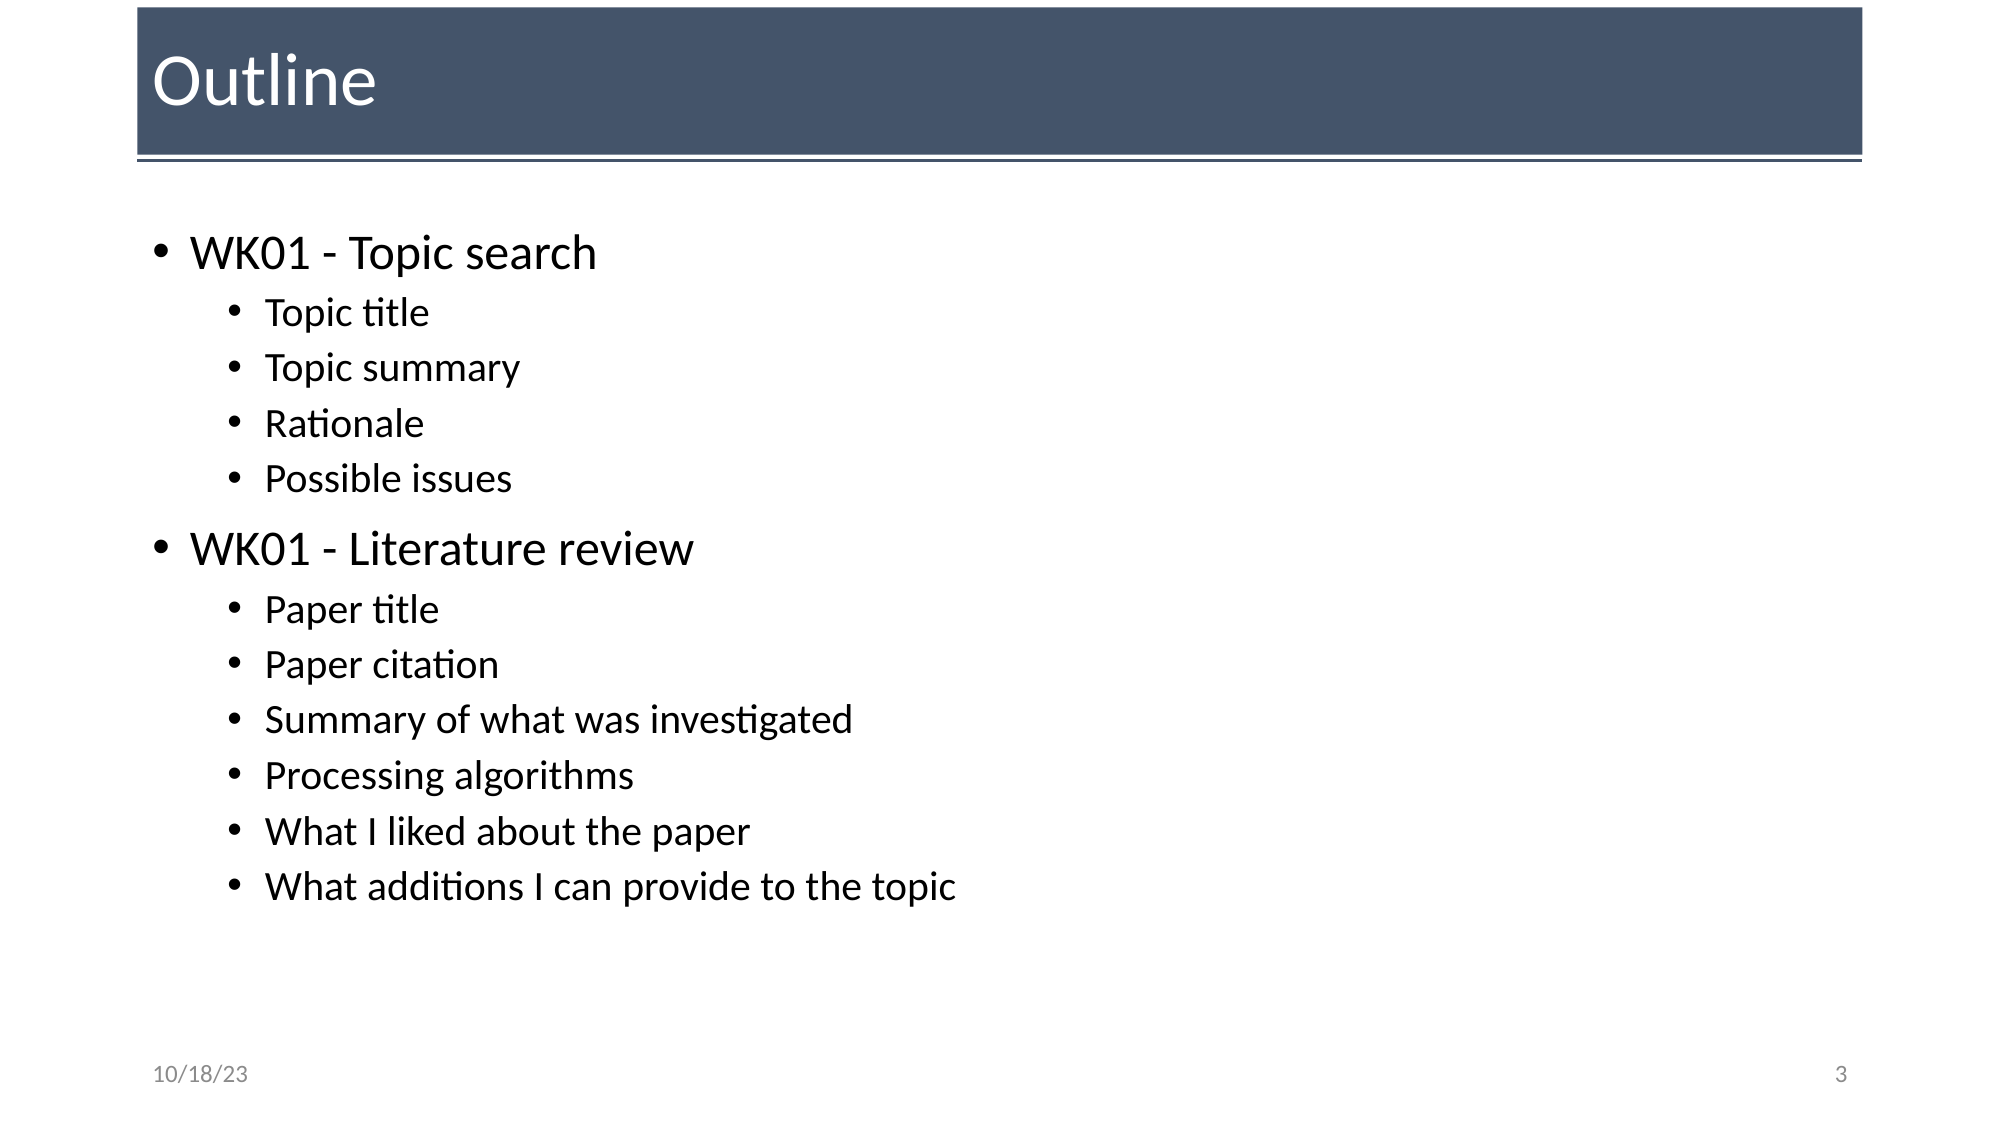

# Outline
WK01 - Topic search
Topic title
Topic summary
Rationale
Possible issues
WK01 - Literature review
Paper title
Paper citation
Summary of what was investigated
Processing algorithms
What I liked about the paper
What additions I can provide to the topic

10/18/23
3